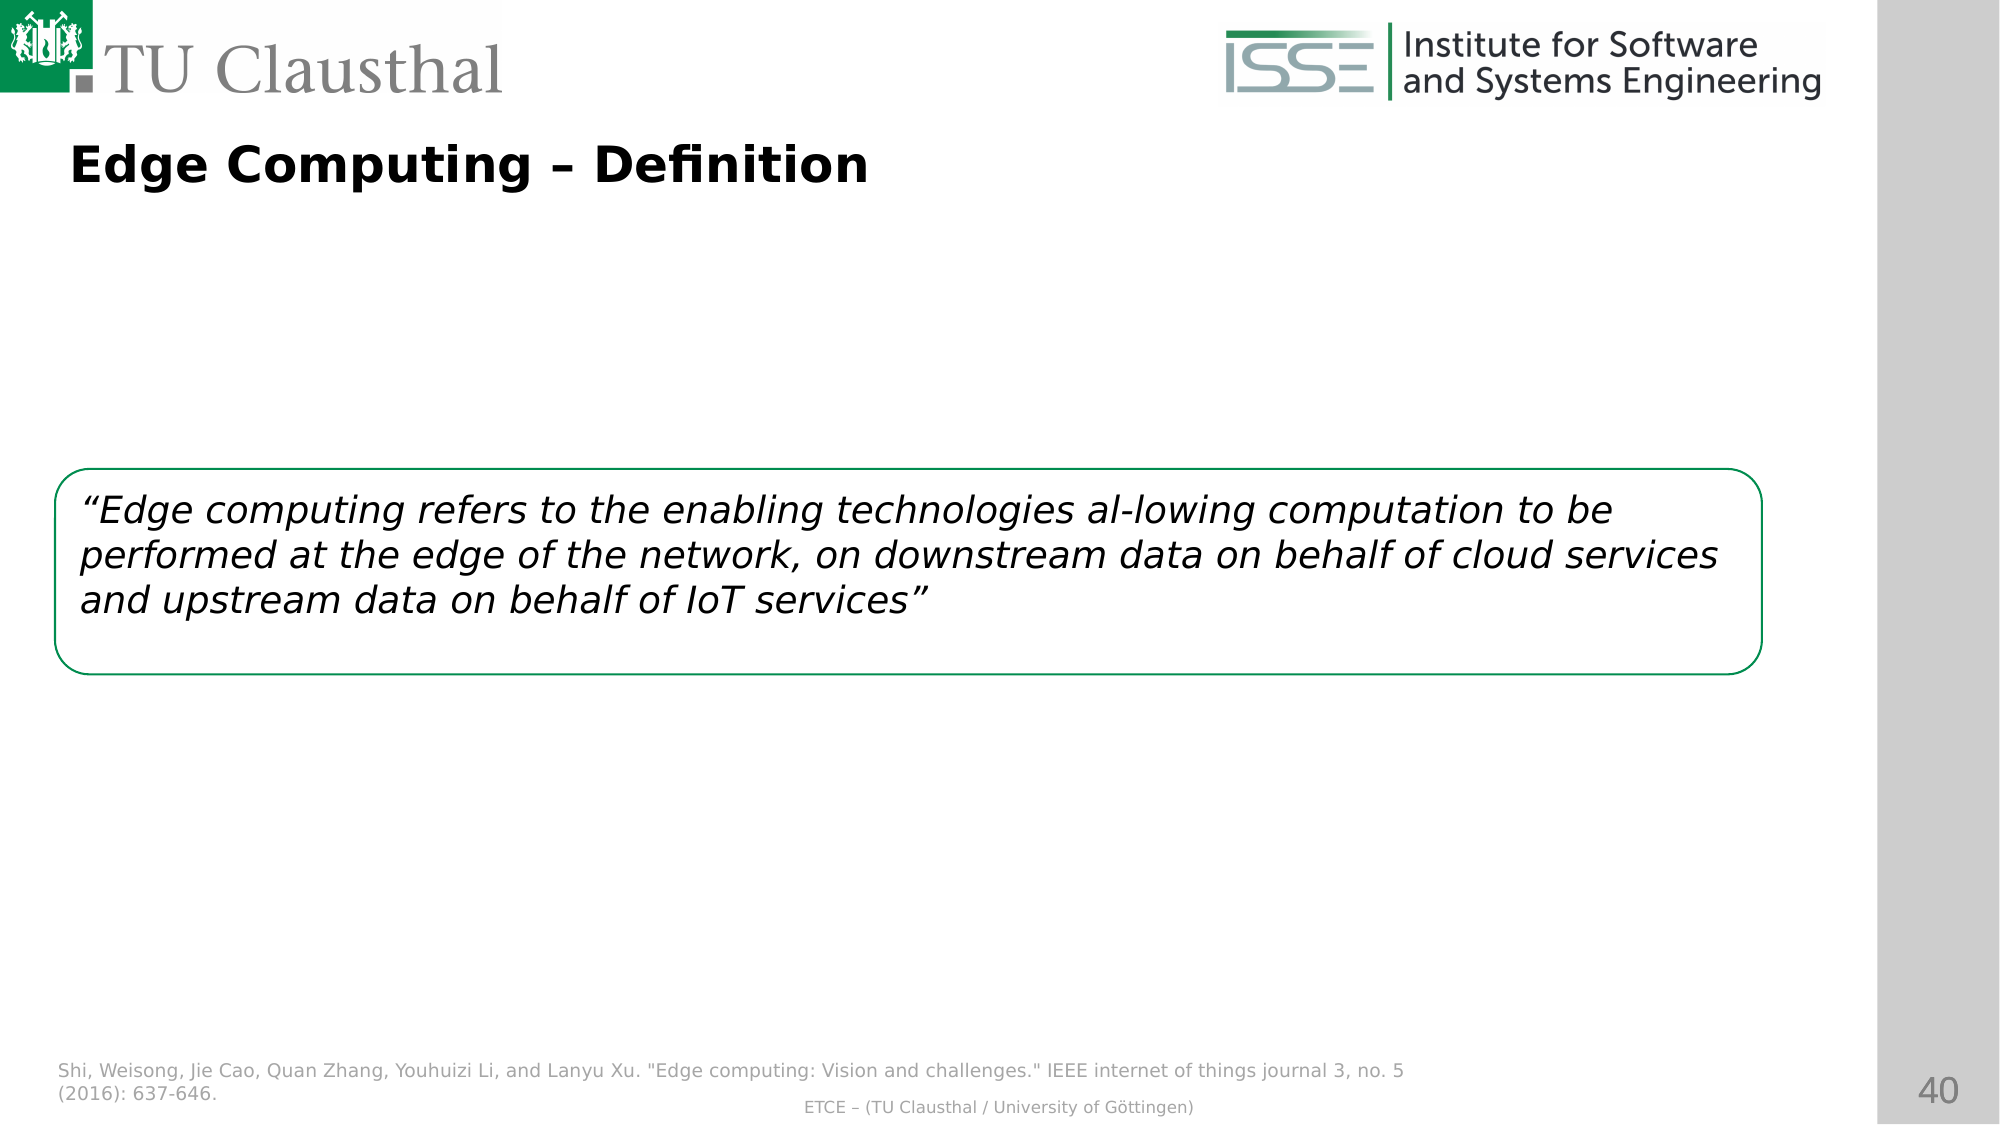

Edge Computing – Definition

“Edge computing refers to the enabling technologies al-lowing computation to be performed at the edge of the network, on downstream data on behalf of cloud services and upstream data on behalf of IoT services”
Shi, Weisong, Jie Cao, Quan Zhang, Youhuizi Li, and Lanyu Xu. "Edge computing: Vision and challenges." IEEE internet of things journal 3, no. 5 (2016): 637-646.